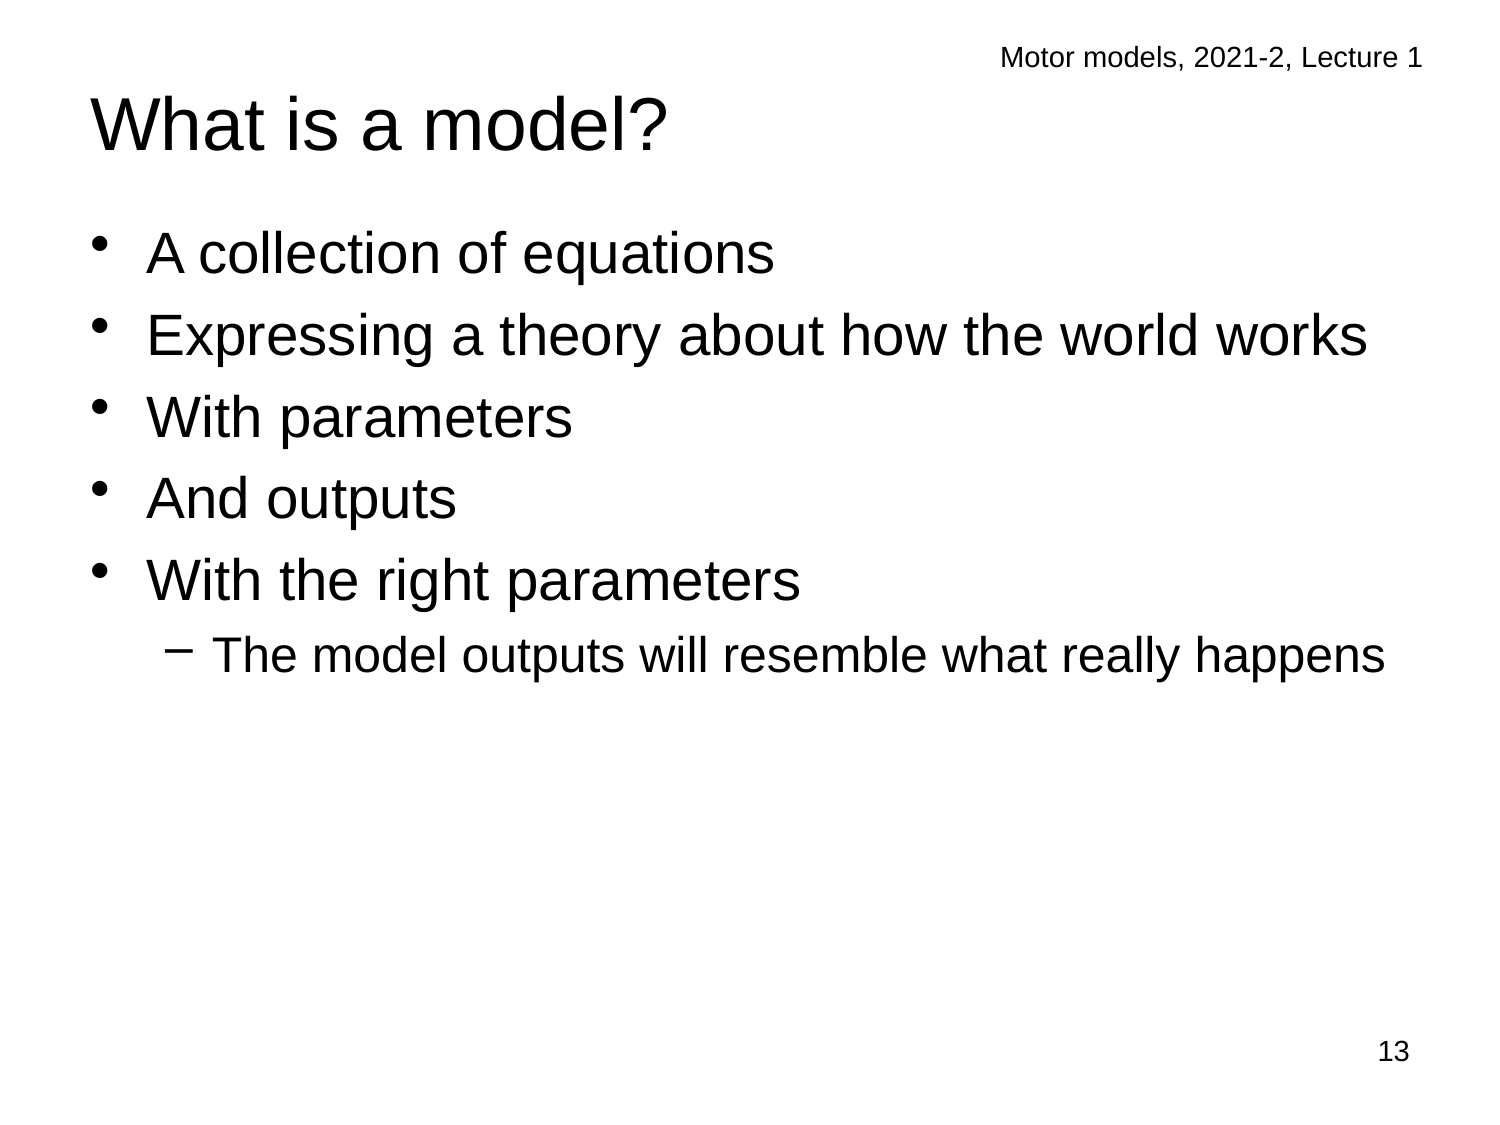

Motor models, 2021-2, Lecture 1
# What is a model?
A collection of equations
Expressing a theory about how the world works
With parameters
And outputs
With the right parameters
The model outputs will resemble what really happens
13